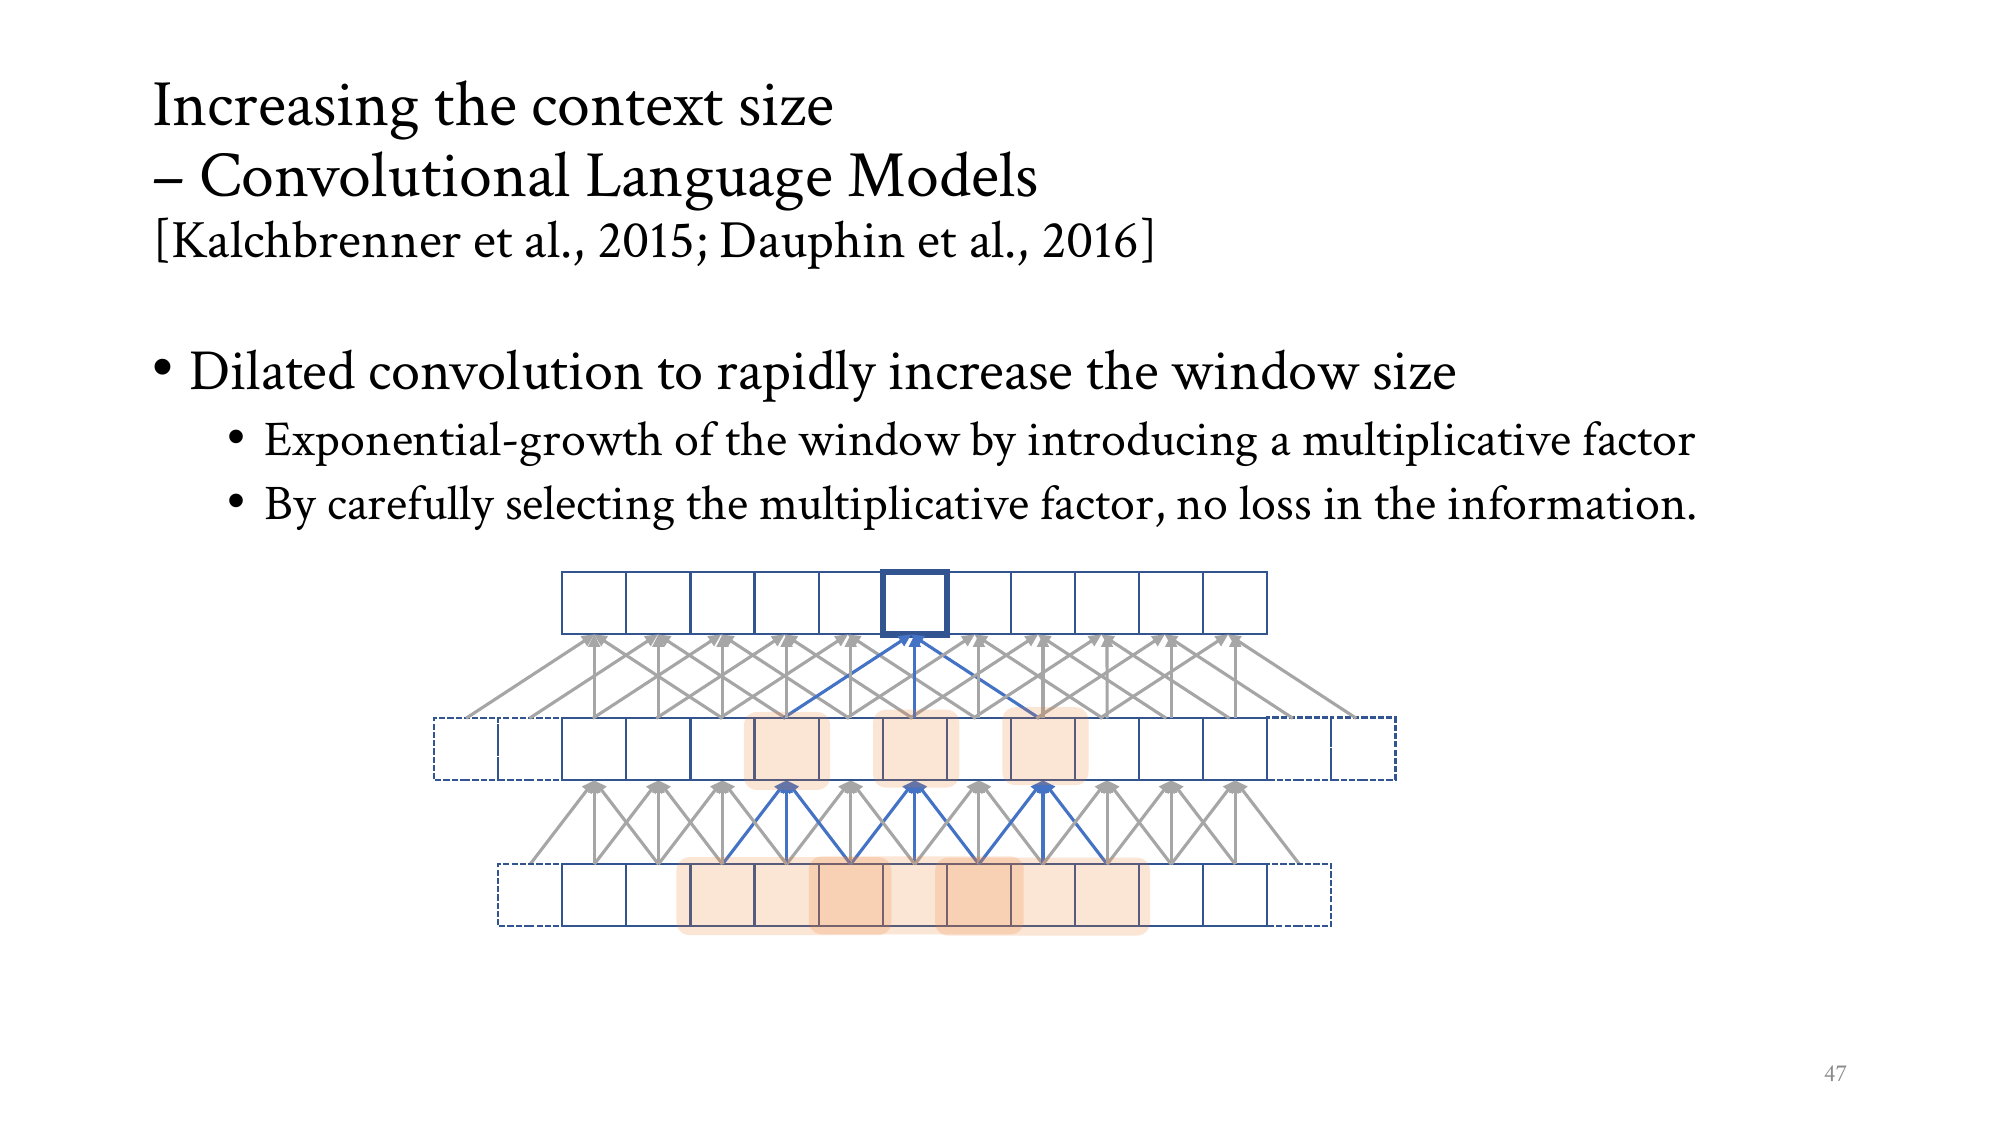

# Increasing the context size – Convolutional Language Models [Kalchbrenner et al., 2015; Dauphin et al., 2016]
Dilated convolution to rapidly increase the window size
Exponential-growth of the window by introducing a multiplicative factor
By carefully selecting the multiplicative factor, no loss in the information.

47